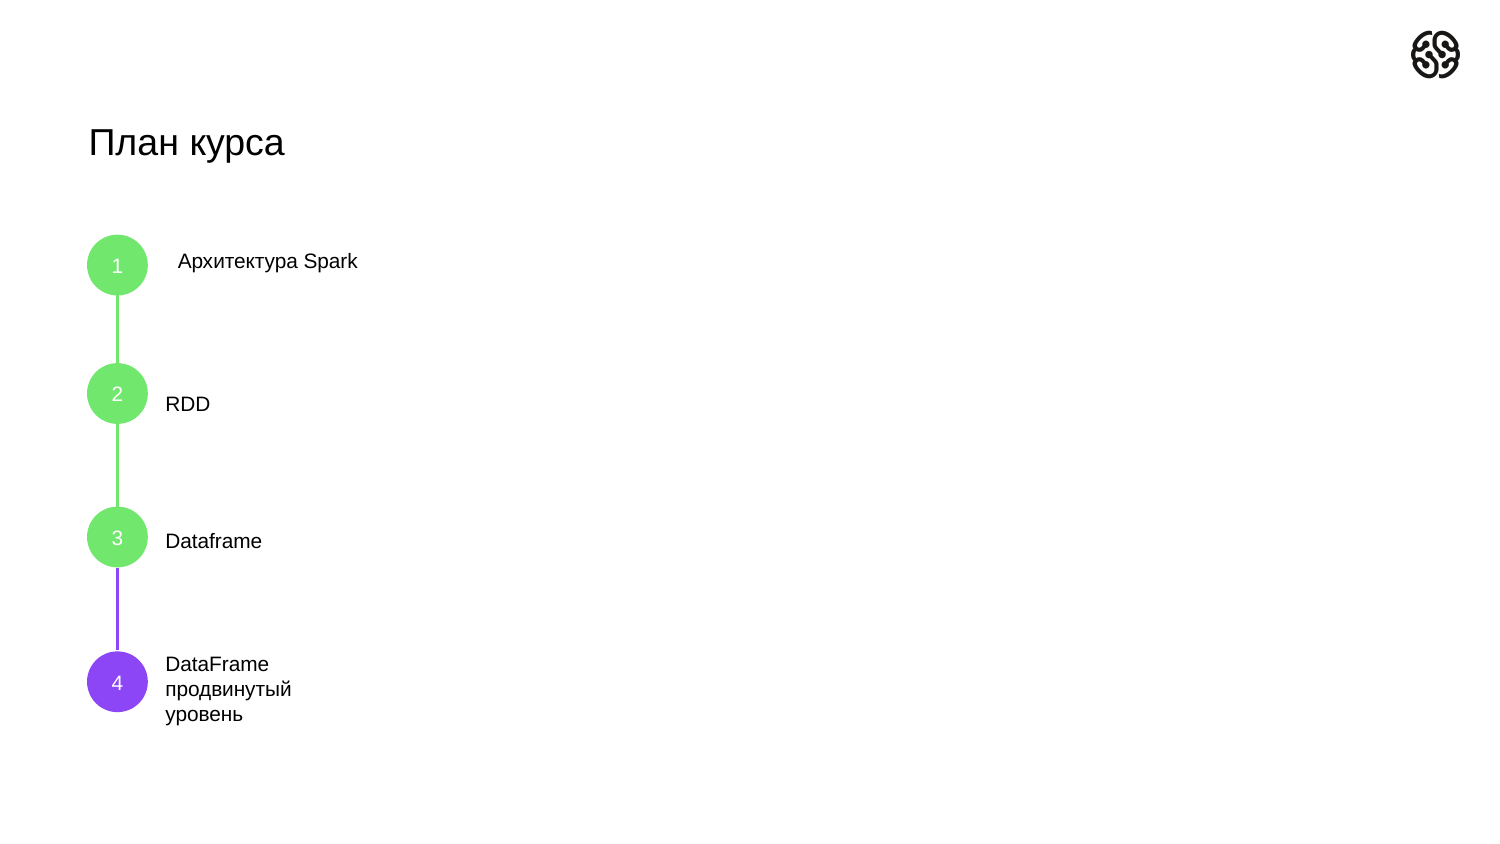

# План курса
Архитектура Spark
1
2
RDD
3
Dataframe
DataFrame продвинутый уровень

4